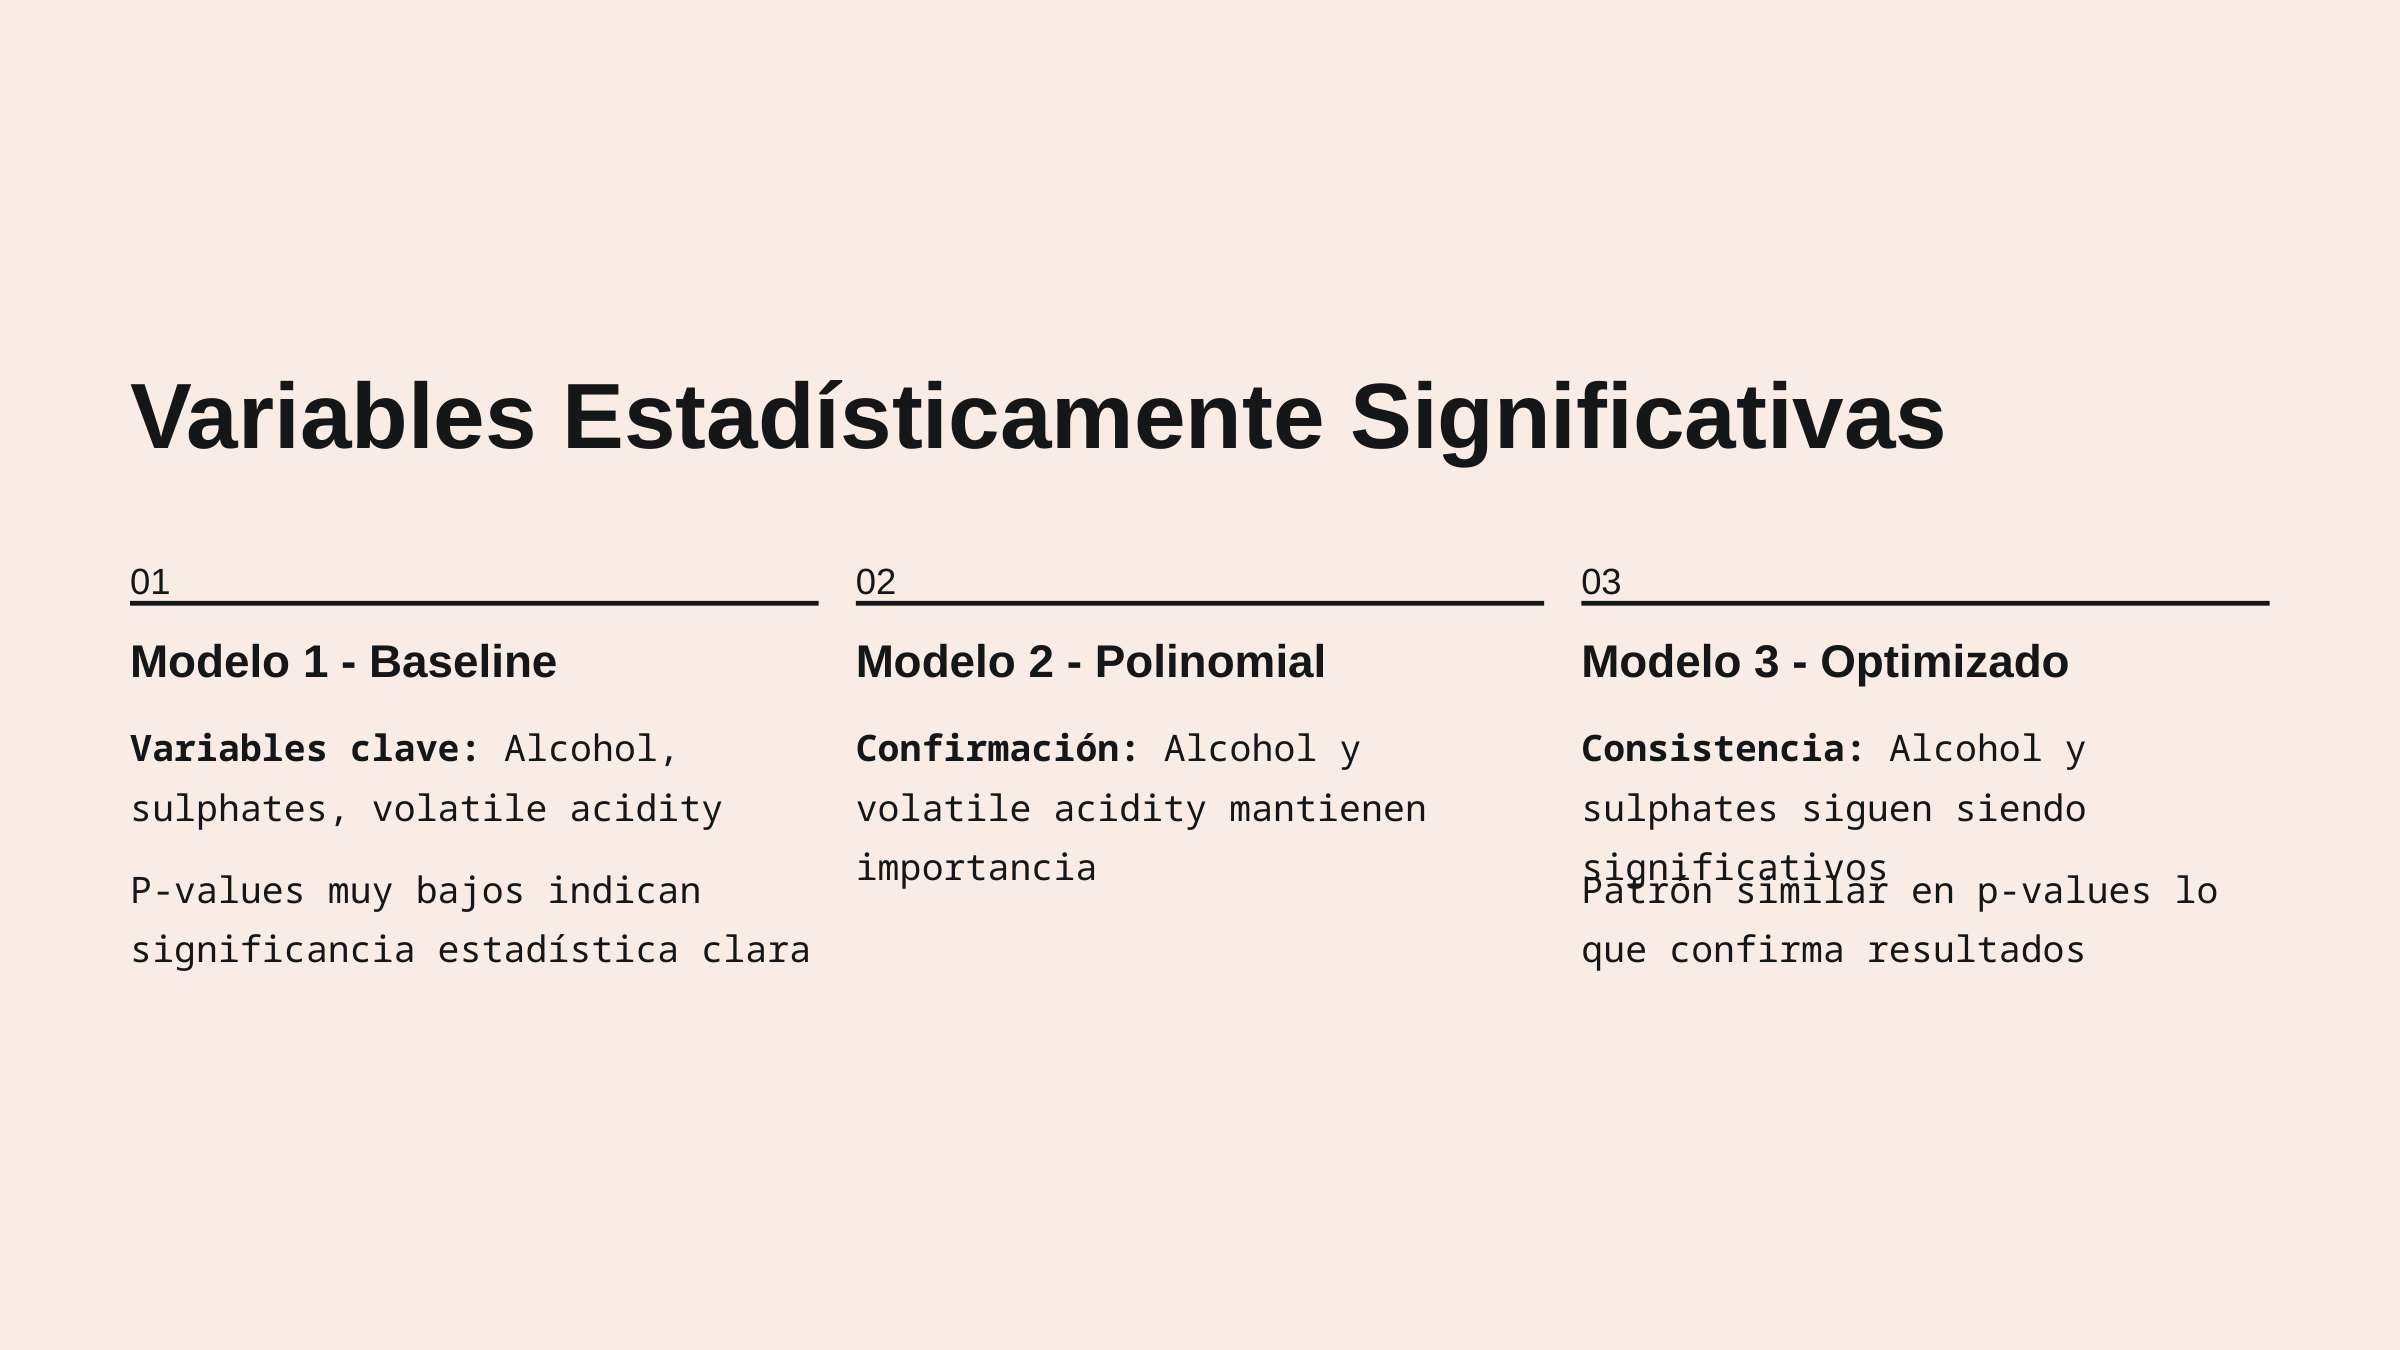

Variables Estadísticamente Significativas
01
02
03

Modelo 1 - Baseline
Modelo 2 - Polinomial
Modelo 3 - Optimizado
Variables clave: Alcohol, sulphates, volatile acidity
Confirmación: Alcohol y volatile acidity mantienen importancia
Consistencia: Alcohol y sulphates siguen siendo significativos
P-values muy bajos indican significancia estadística clara

Patrón similar en p-values lo que confirma resultados